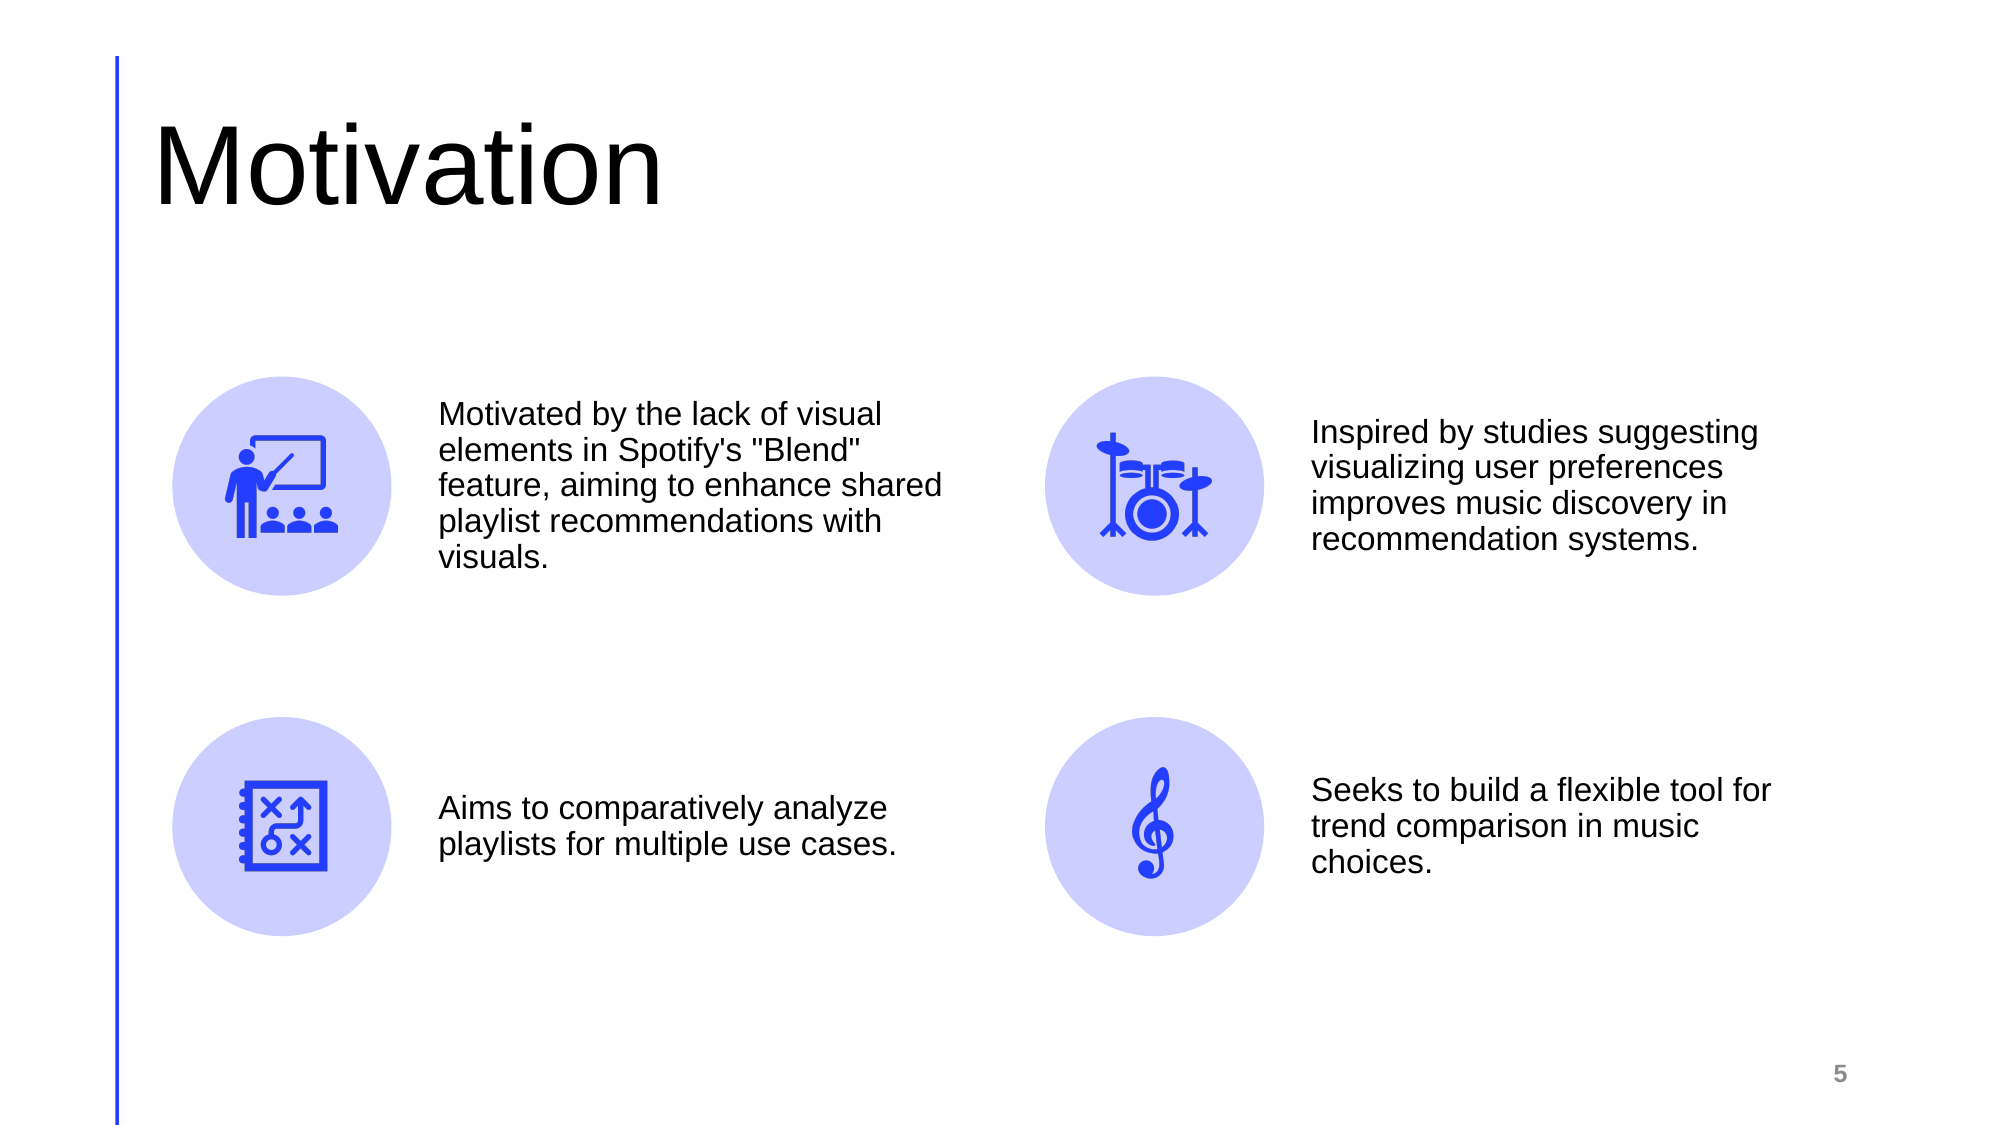

# Motivation
Motivated by the lack of visual elements in Spotify's "Blend" feature, aiming to enhance shared playlist recommendations with visuals.
Inspired by studies suggesting visualizing user preferences improves music discovery in recommendation systems.
Aims to comparatively analyze playlists for multiple use cases.
Seeks to build a flexible tool for trend comparison in music choices.
5